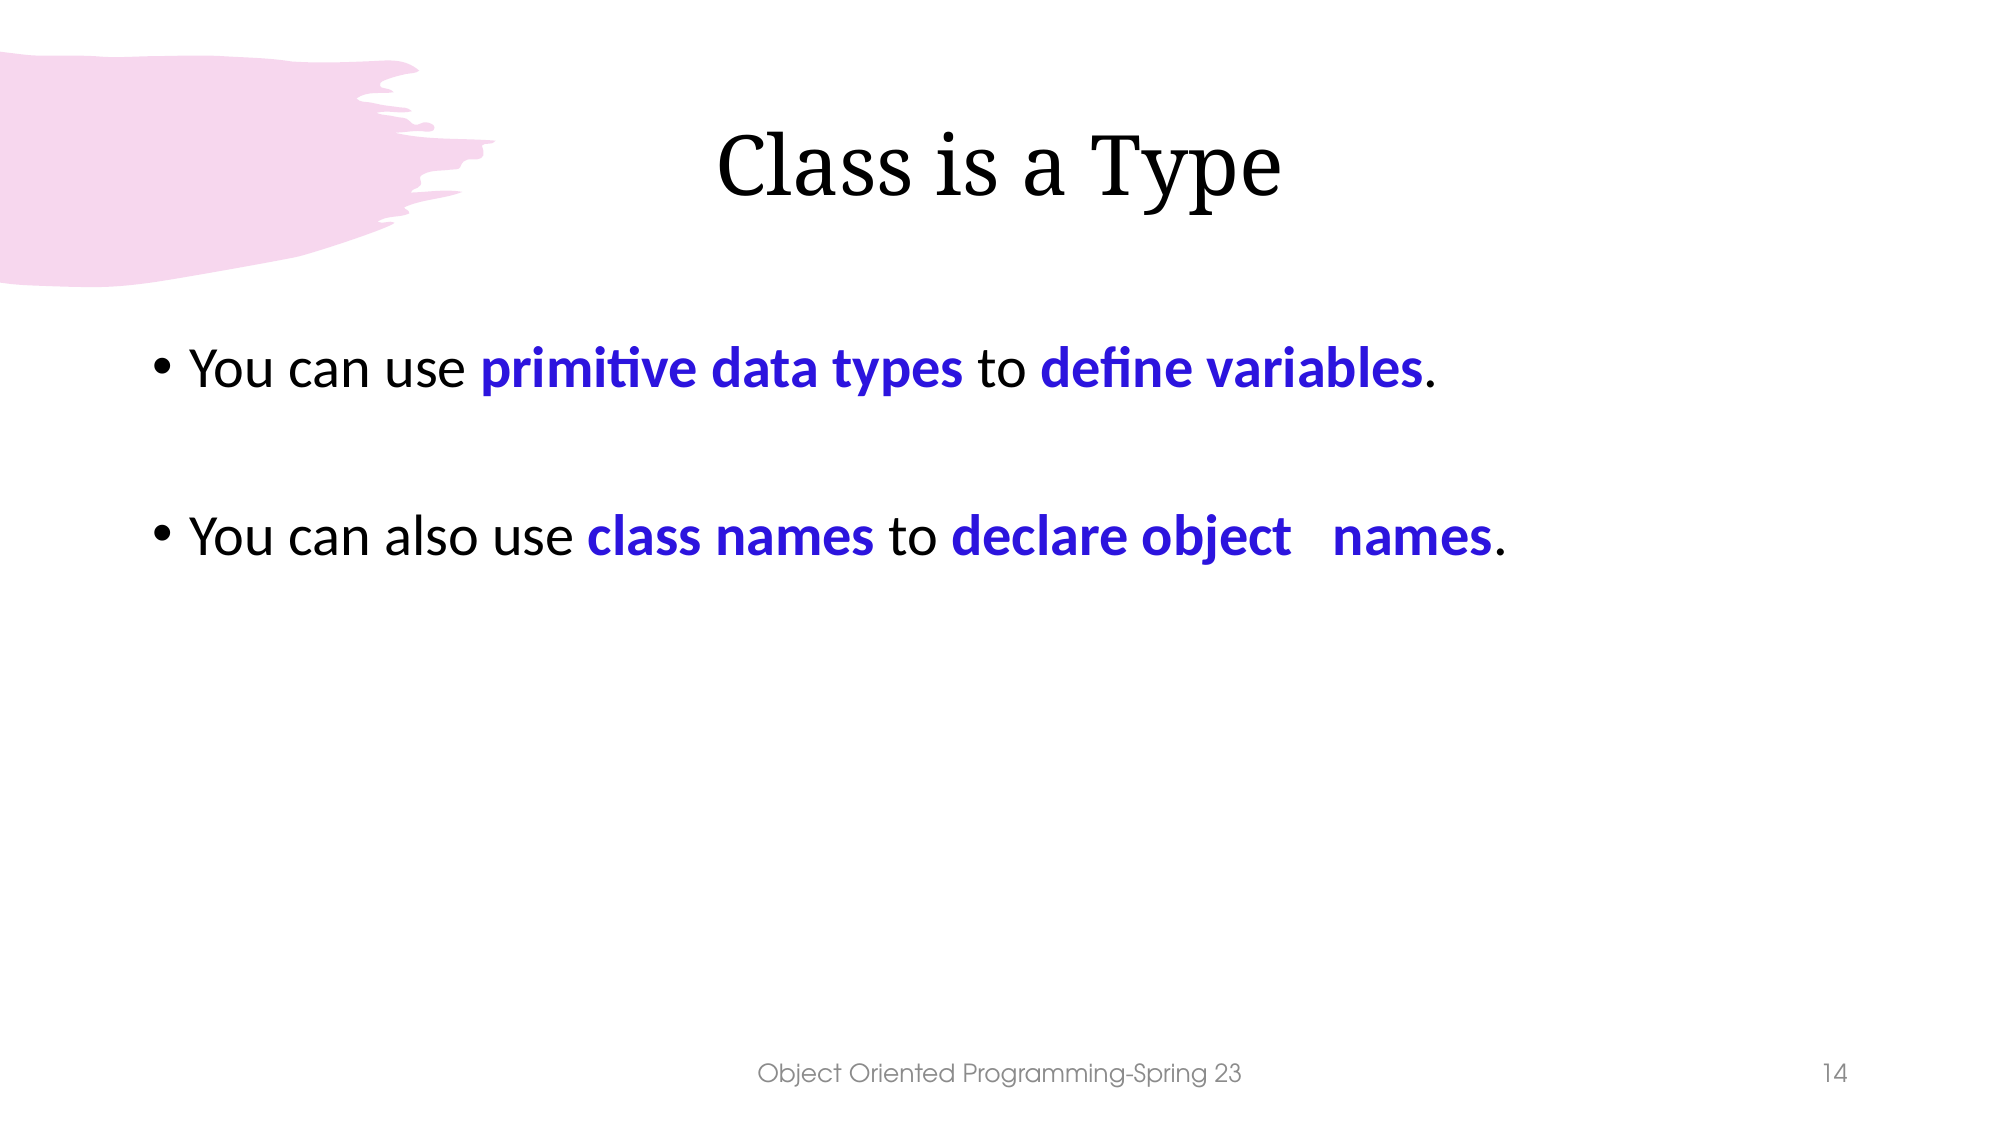

# Class is a Type
You can use primitive data types to define variables.

You can also use class names to declare object   names.
Object Oriented Programming-Spring 23
14